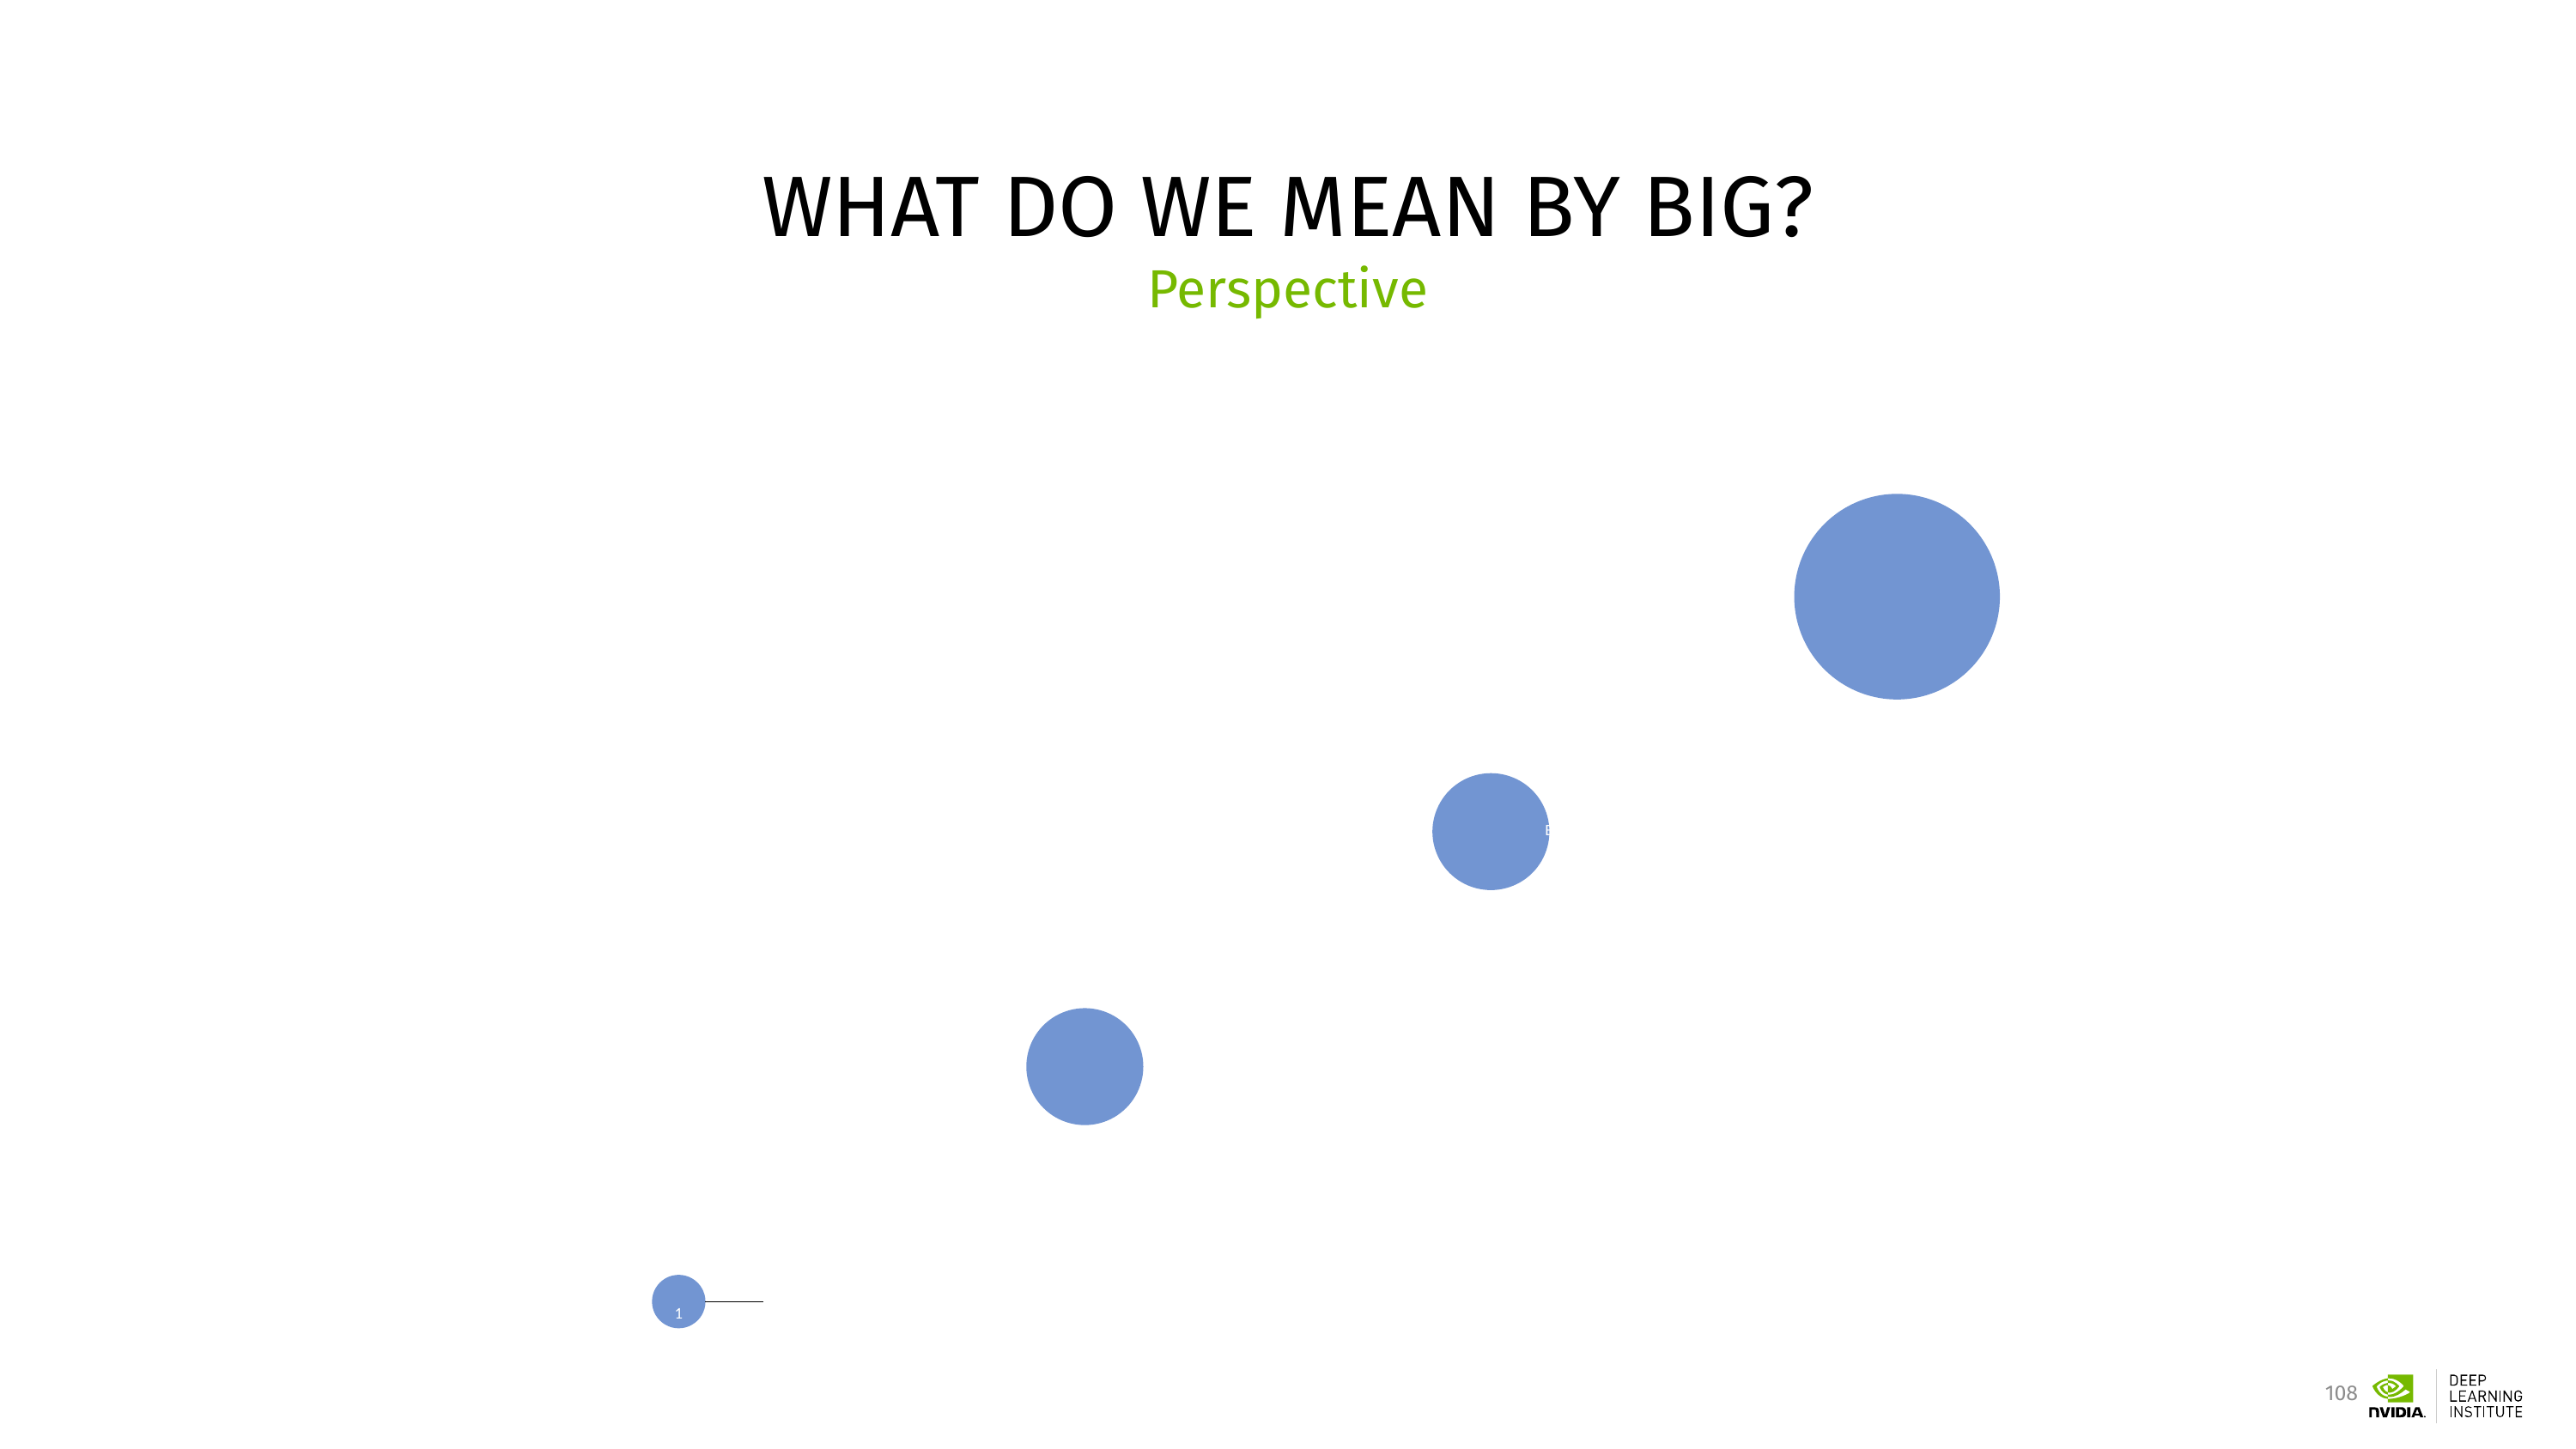

# What do we mean by big?
Perspective

### Chart: Model Size Comparison

| Category |  |
|---|---|